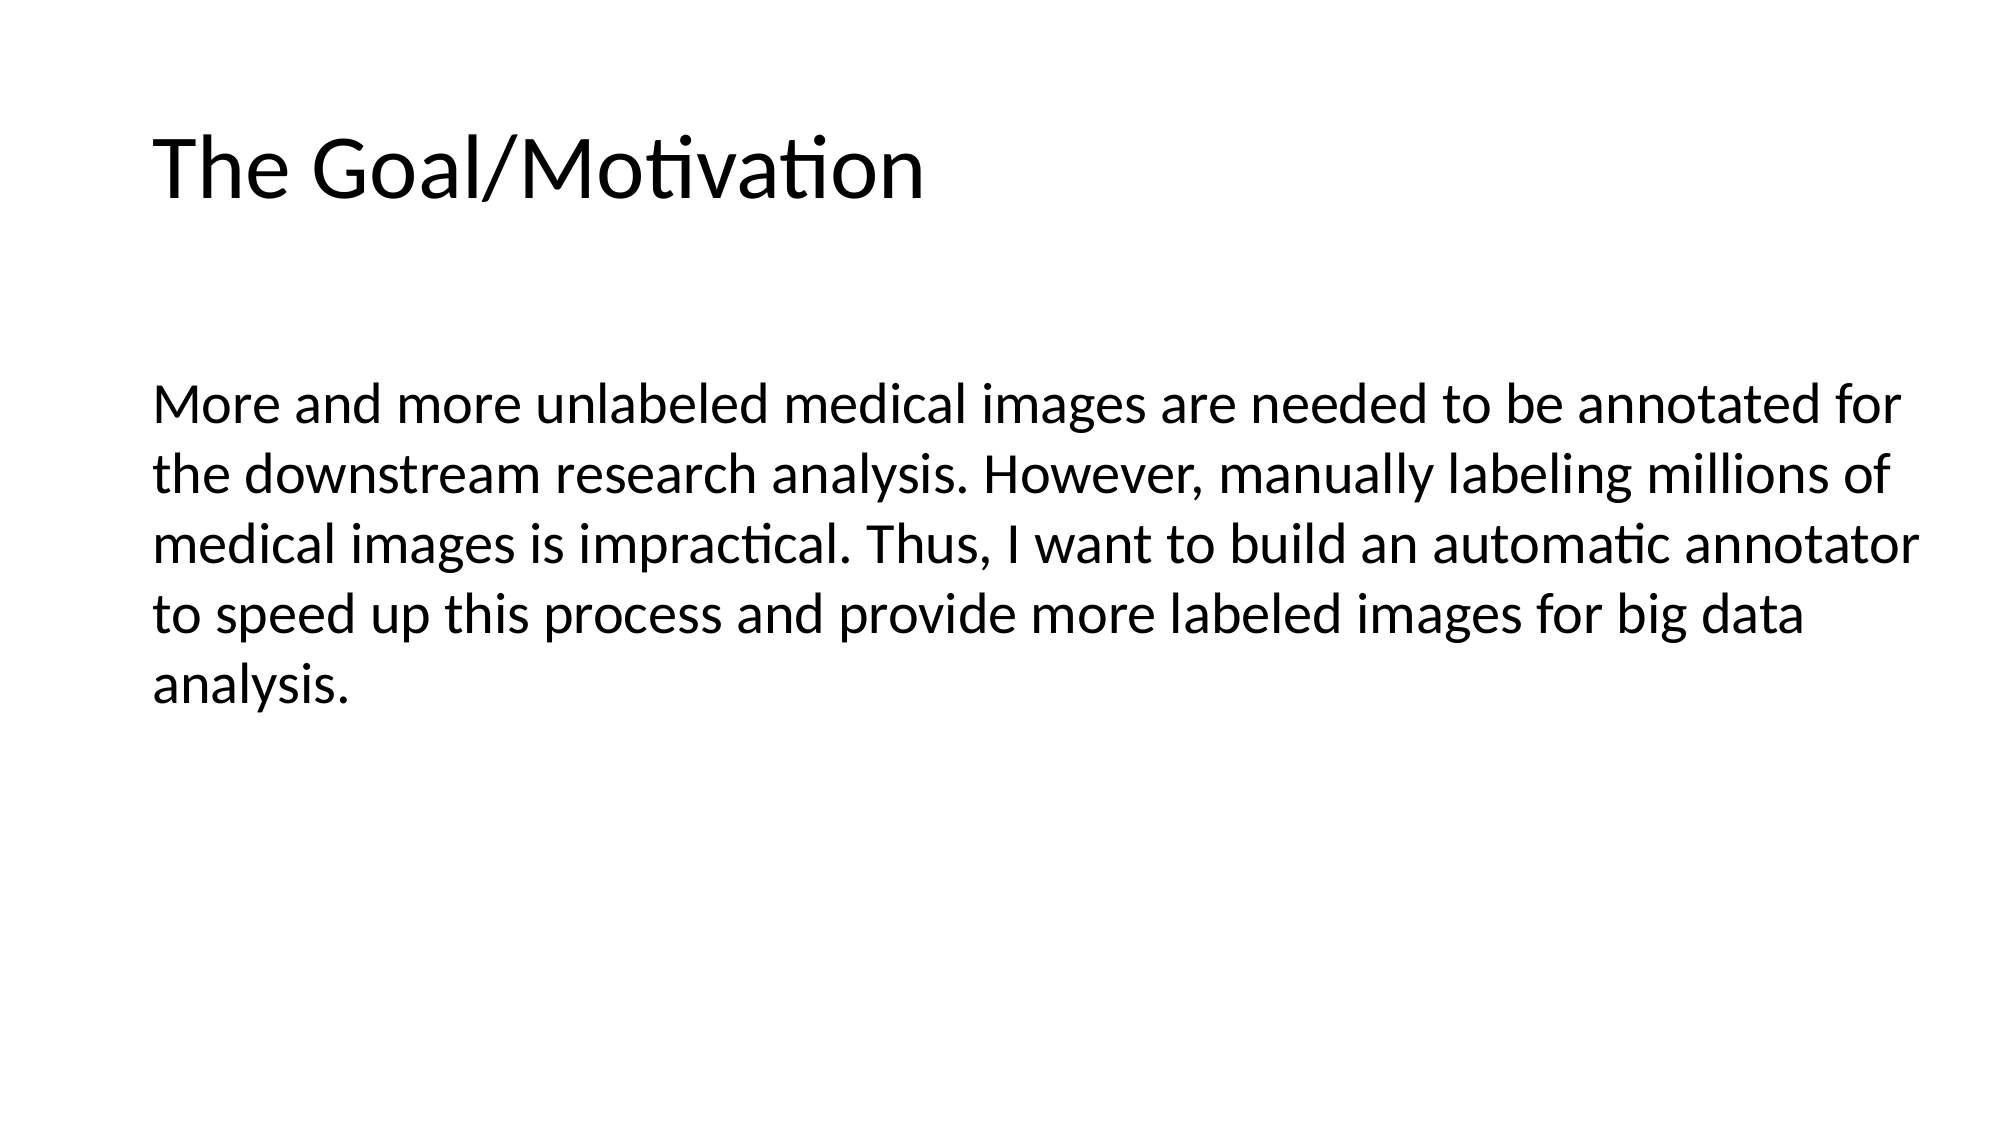

# The Goal/Motivation
More and more unlabeled medical images are needed to be annotated for the downstream research analysis. However, manually labeling millions of medical images is impractical. Thus, I want to build an automatic annotator to speed up this process and provide more labeled images for big data analysis.